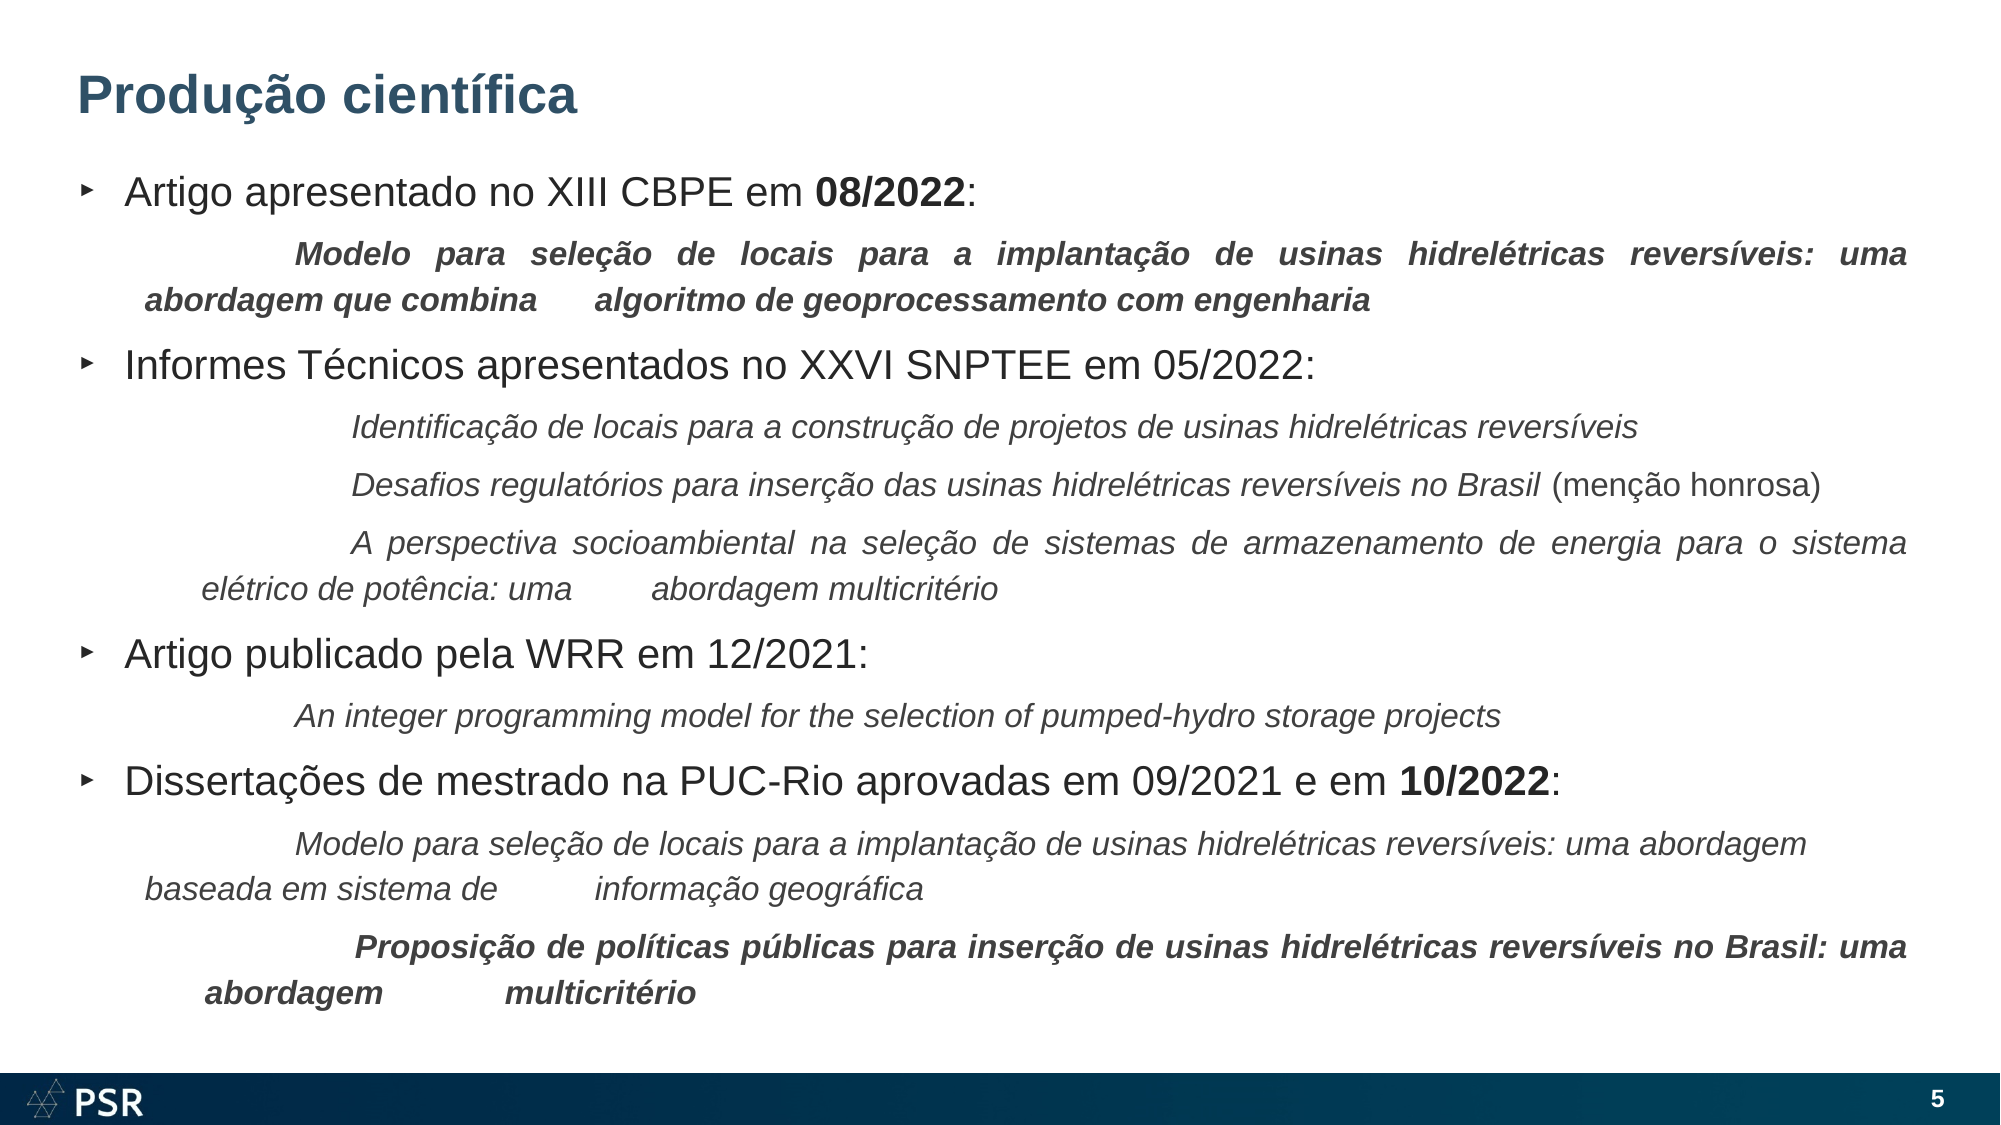

# Produção científica
Artigo apresentado no XIII CBPE em 08/2022:
	Modelo para seleção de locais para a implantação de usinas hidrelétricas reversíveis: uma abordagem que combina 	algoritmo de geoprocessamento com engenharia
Informes Técnicos apresentados no XXVI SNPTEE em 05/2022:
	Identificação de locais para a construção de projetos de usinas hidrelétricas reversíveis
	Desafios regulatórios para inserção das usinas hidrelétricas reversíveis no Brasil (menção honrosa)
	A perspectiva socioambiental na seleção de sistemas de armazenamento de energia para o sistema elétrico de potência: uma 	abordagem multicritério
Artigo publicado pela WRR em 12/2021:
	An integer programming model for the selection of pumped-hydro storage projects
Dissertações de mestrado na PUC-Rio aprovadas em 09/2021 e em 10/2022:
	Modelo para seleção de locais para a implantação de usinas hidrelétricas reversíveis: uma abordagem baseada em sistema de 	informação geográfica
	Proposição de políticas públicas para inserção de usinas hidrelétricas reversíveis no Brasil: uma abordagem 	multicritério

5